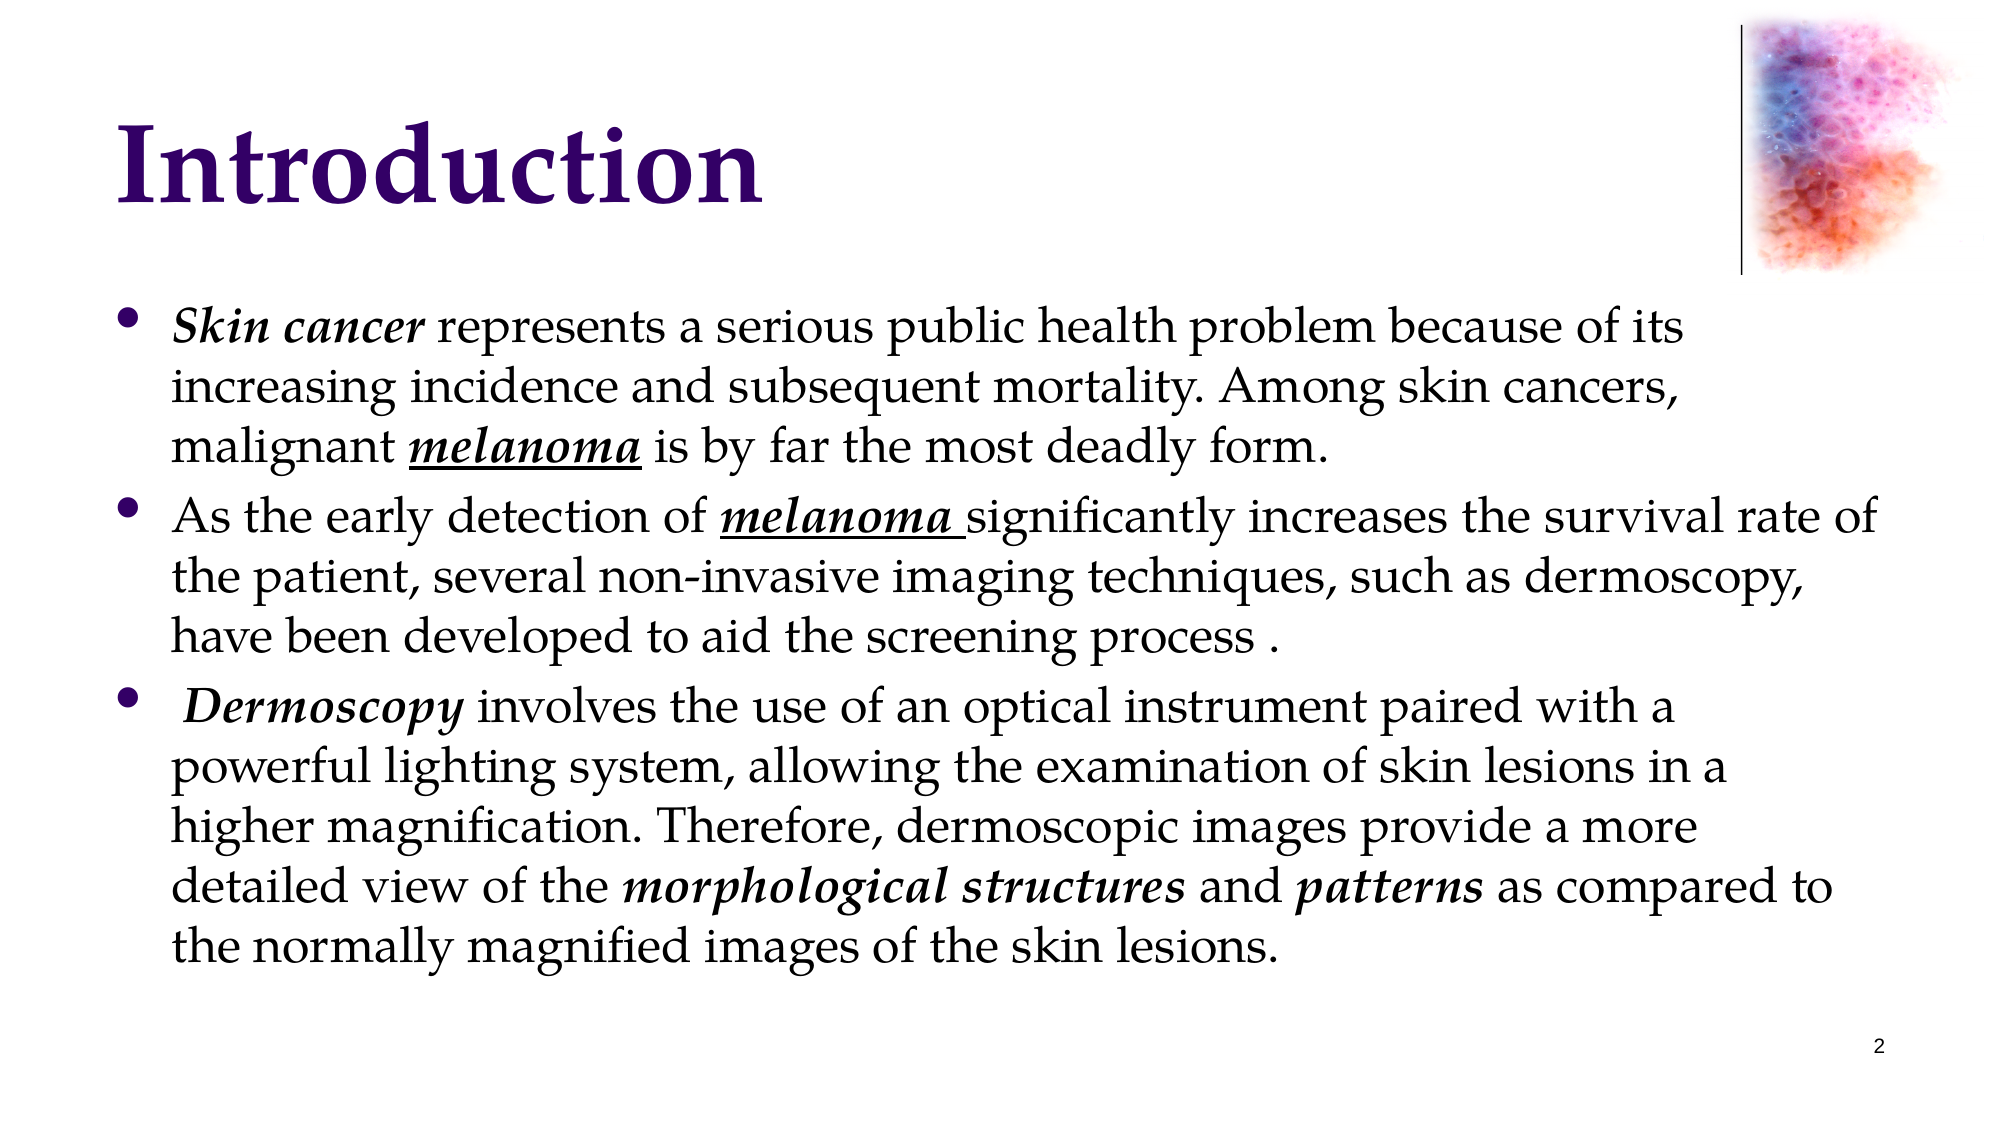

# Introduction
Skin cancer represents a serious public health problem because of its increasing incidence and subsequent mortality. Among skin cancers, malignant melanoma is by far the most deadly form.
As the early detection of melanoma significantly increases the survival rate of the patient, several non-invasive imaging techniques, such as dermoscopy, have been developed to aid the screening process .
 Dermoscopy involves the use of an optical instrument paired with a powerful lighting system, allowing the examination of skin lesions in a higher magnification. Therefore, dermoscopic images provide a more detailed view of the morphological structures and patterns as compared to the normally magnified images of the skin lesions.

2